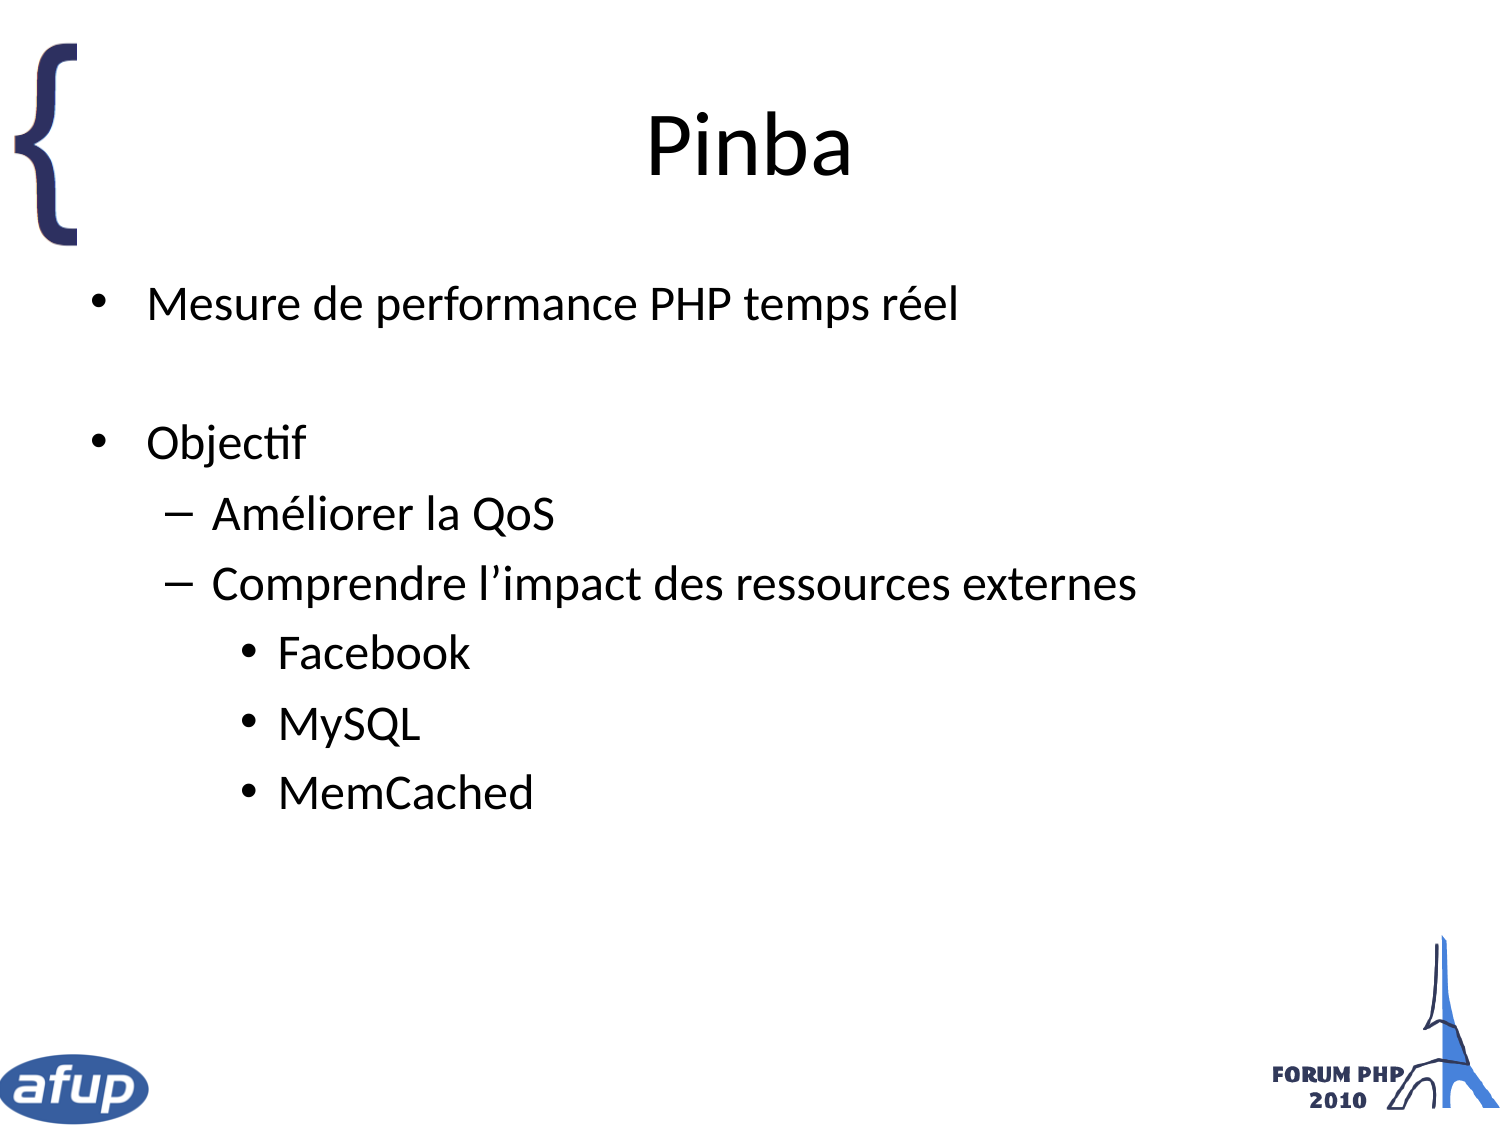

# Pinba
Mesure de performance PHP temps réel

Objectif
Améliorer la QoS
Comprendre l’impact des ressources externes
Facebook
MySQL
MemCached